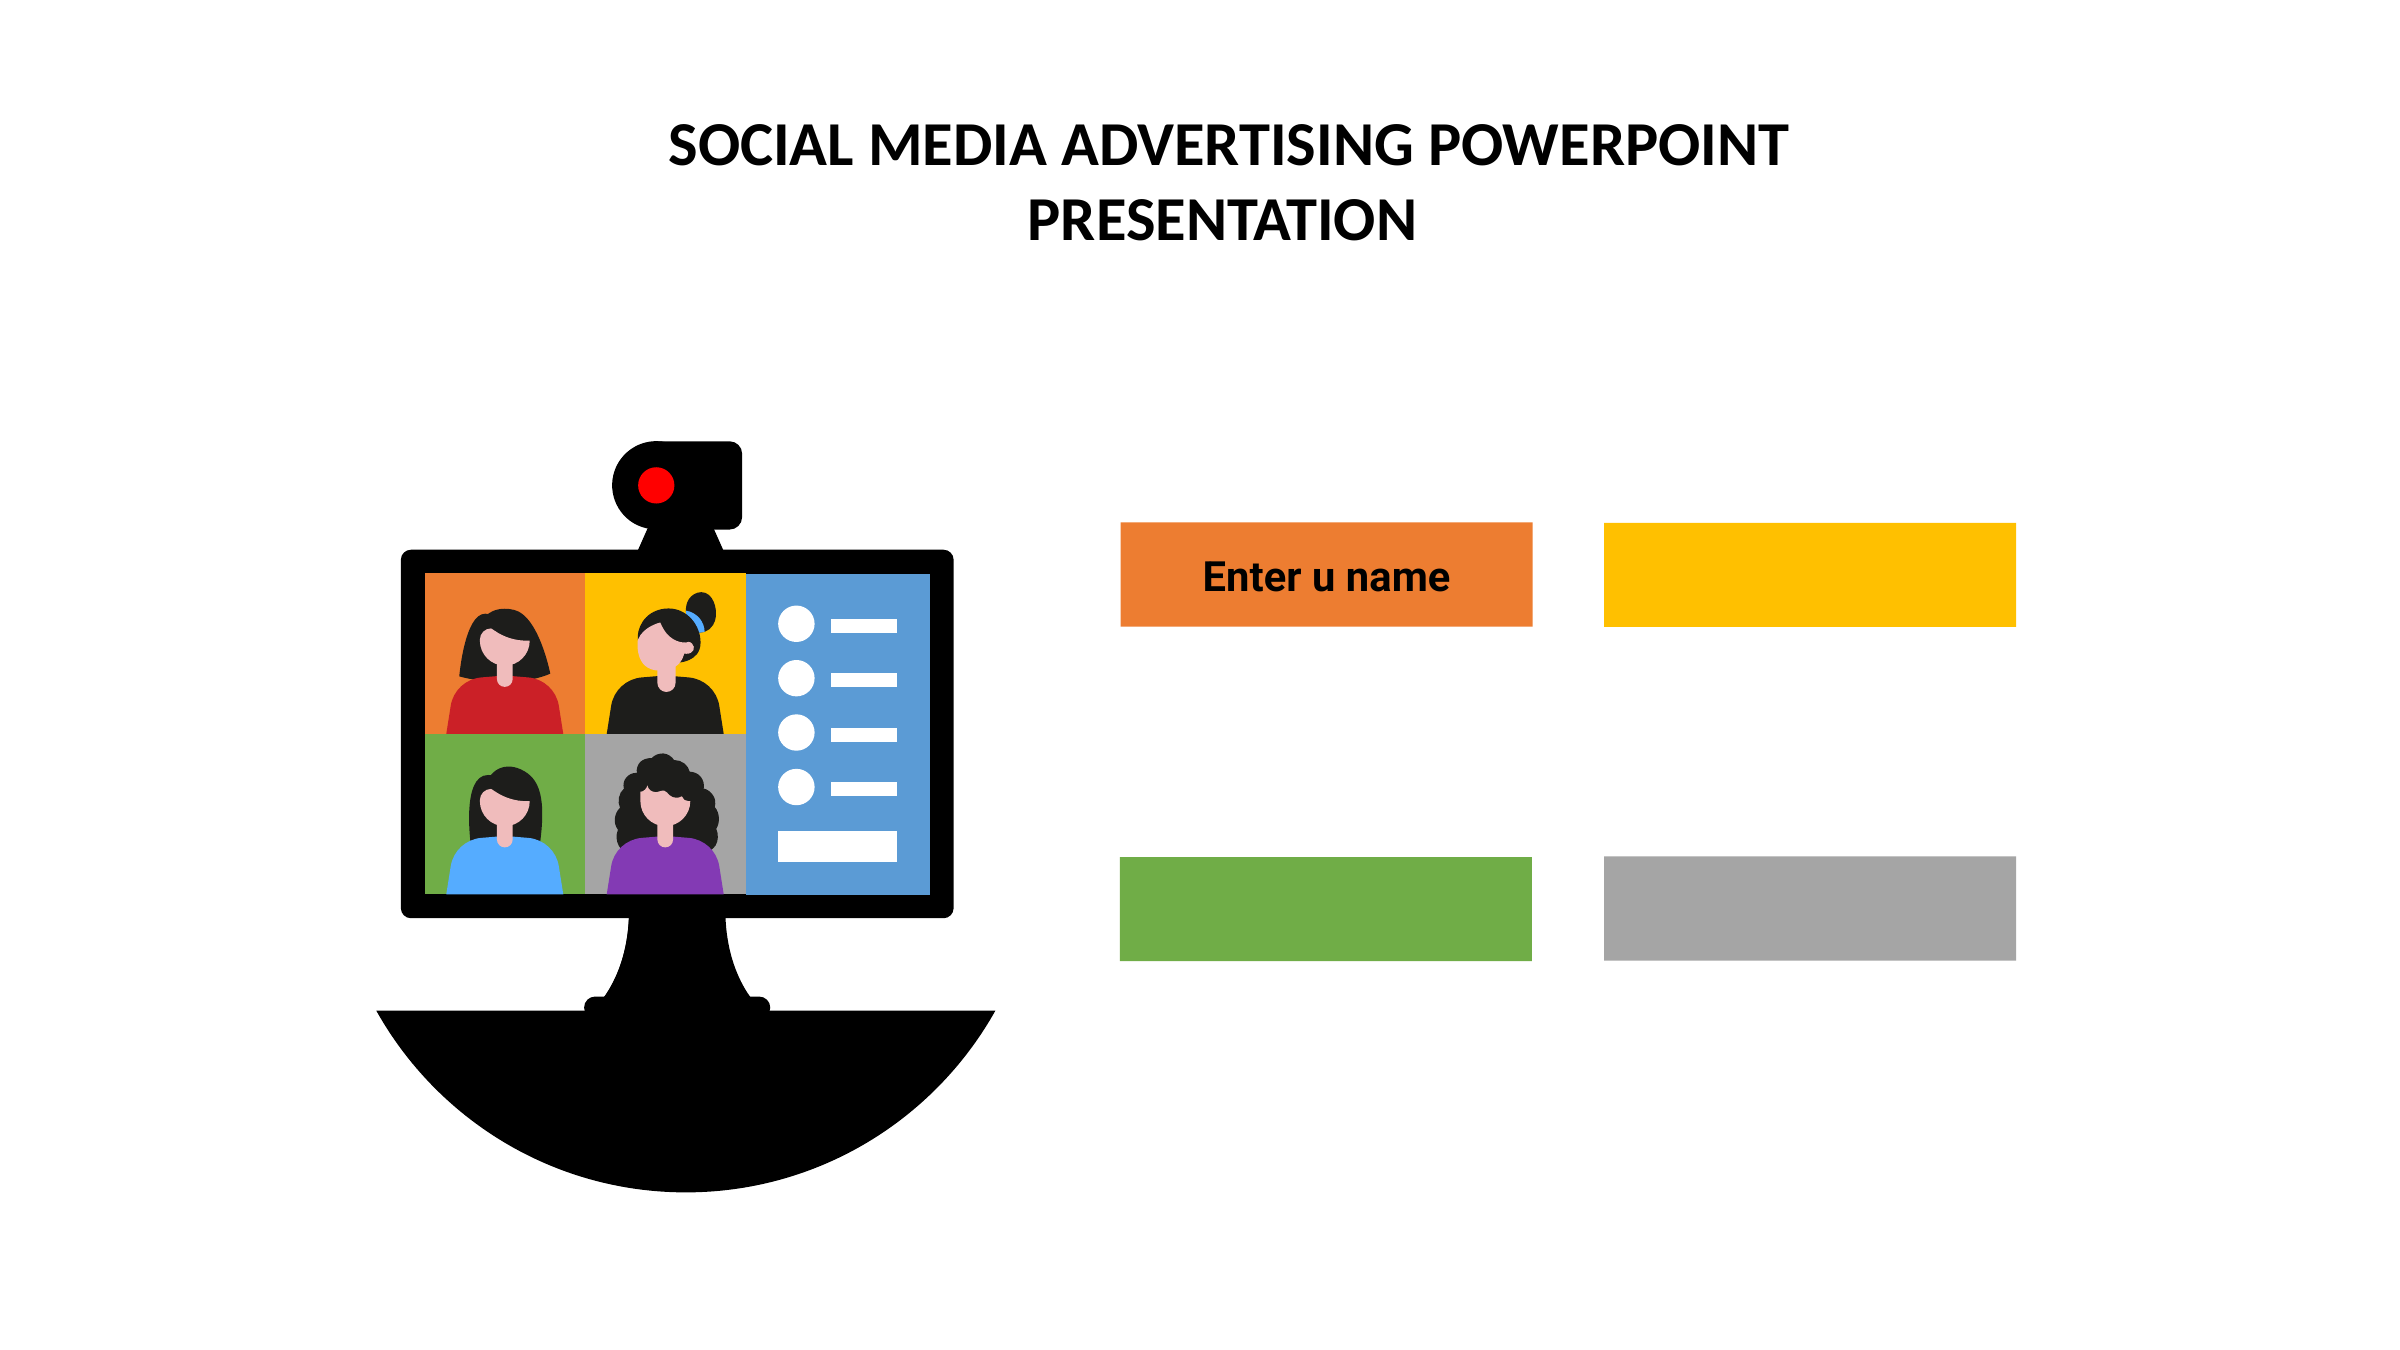

SOCIAL MEDIA ADVERTISING POWERPOINT PRESENTATION

Enter u name